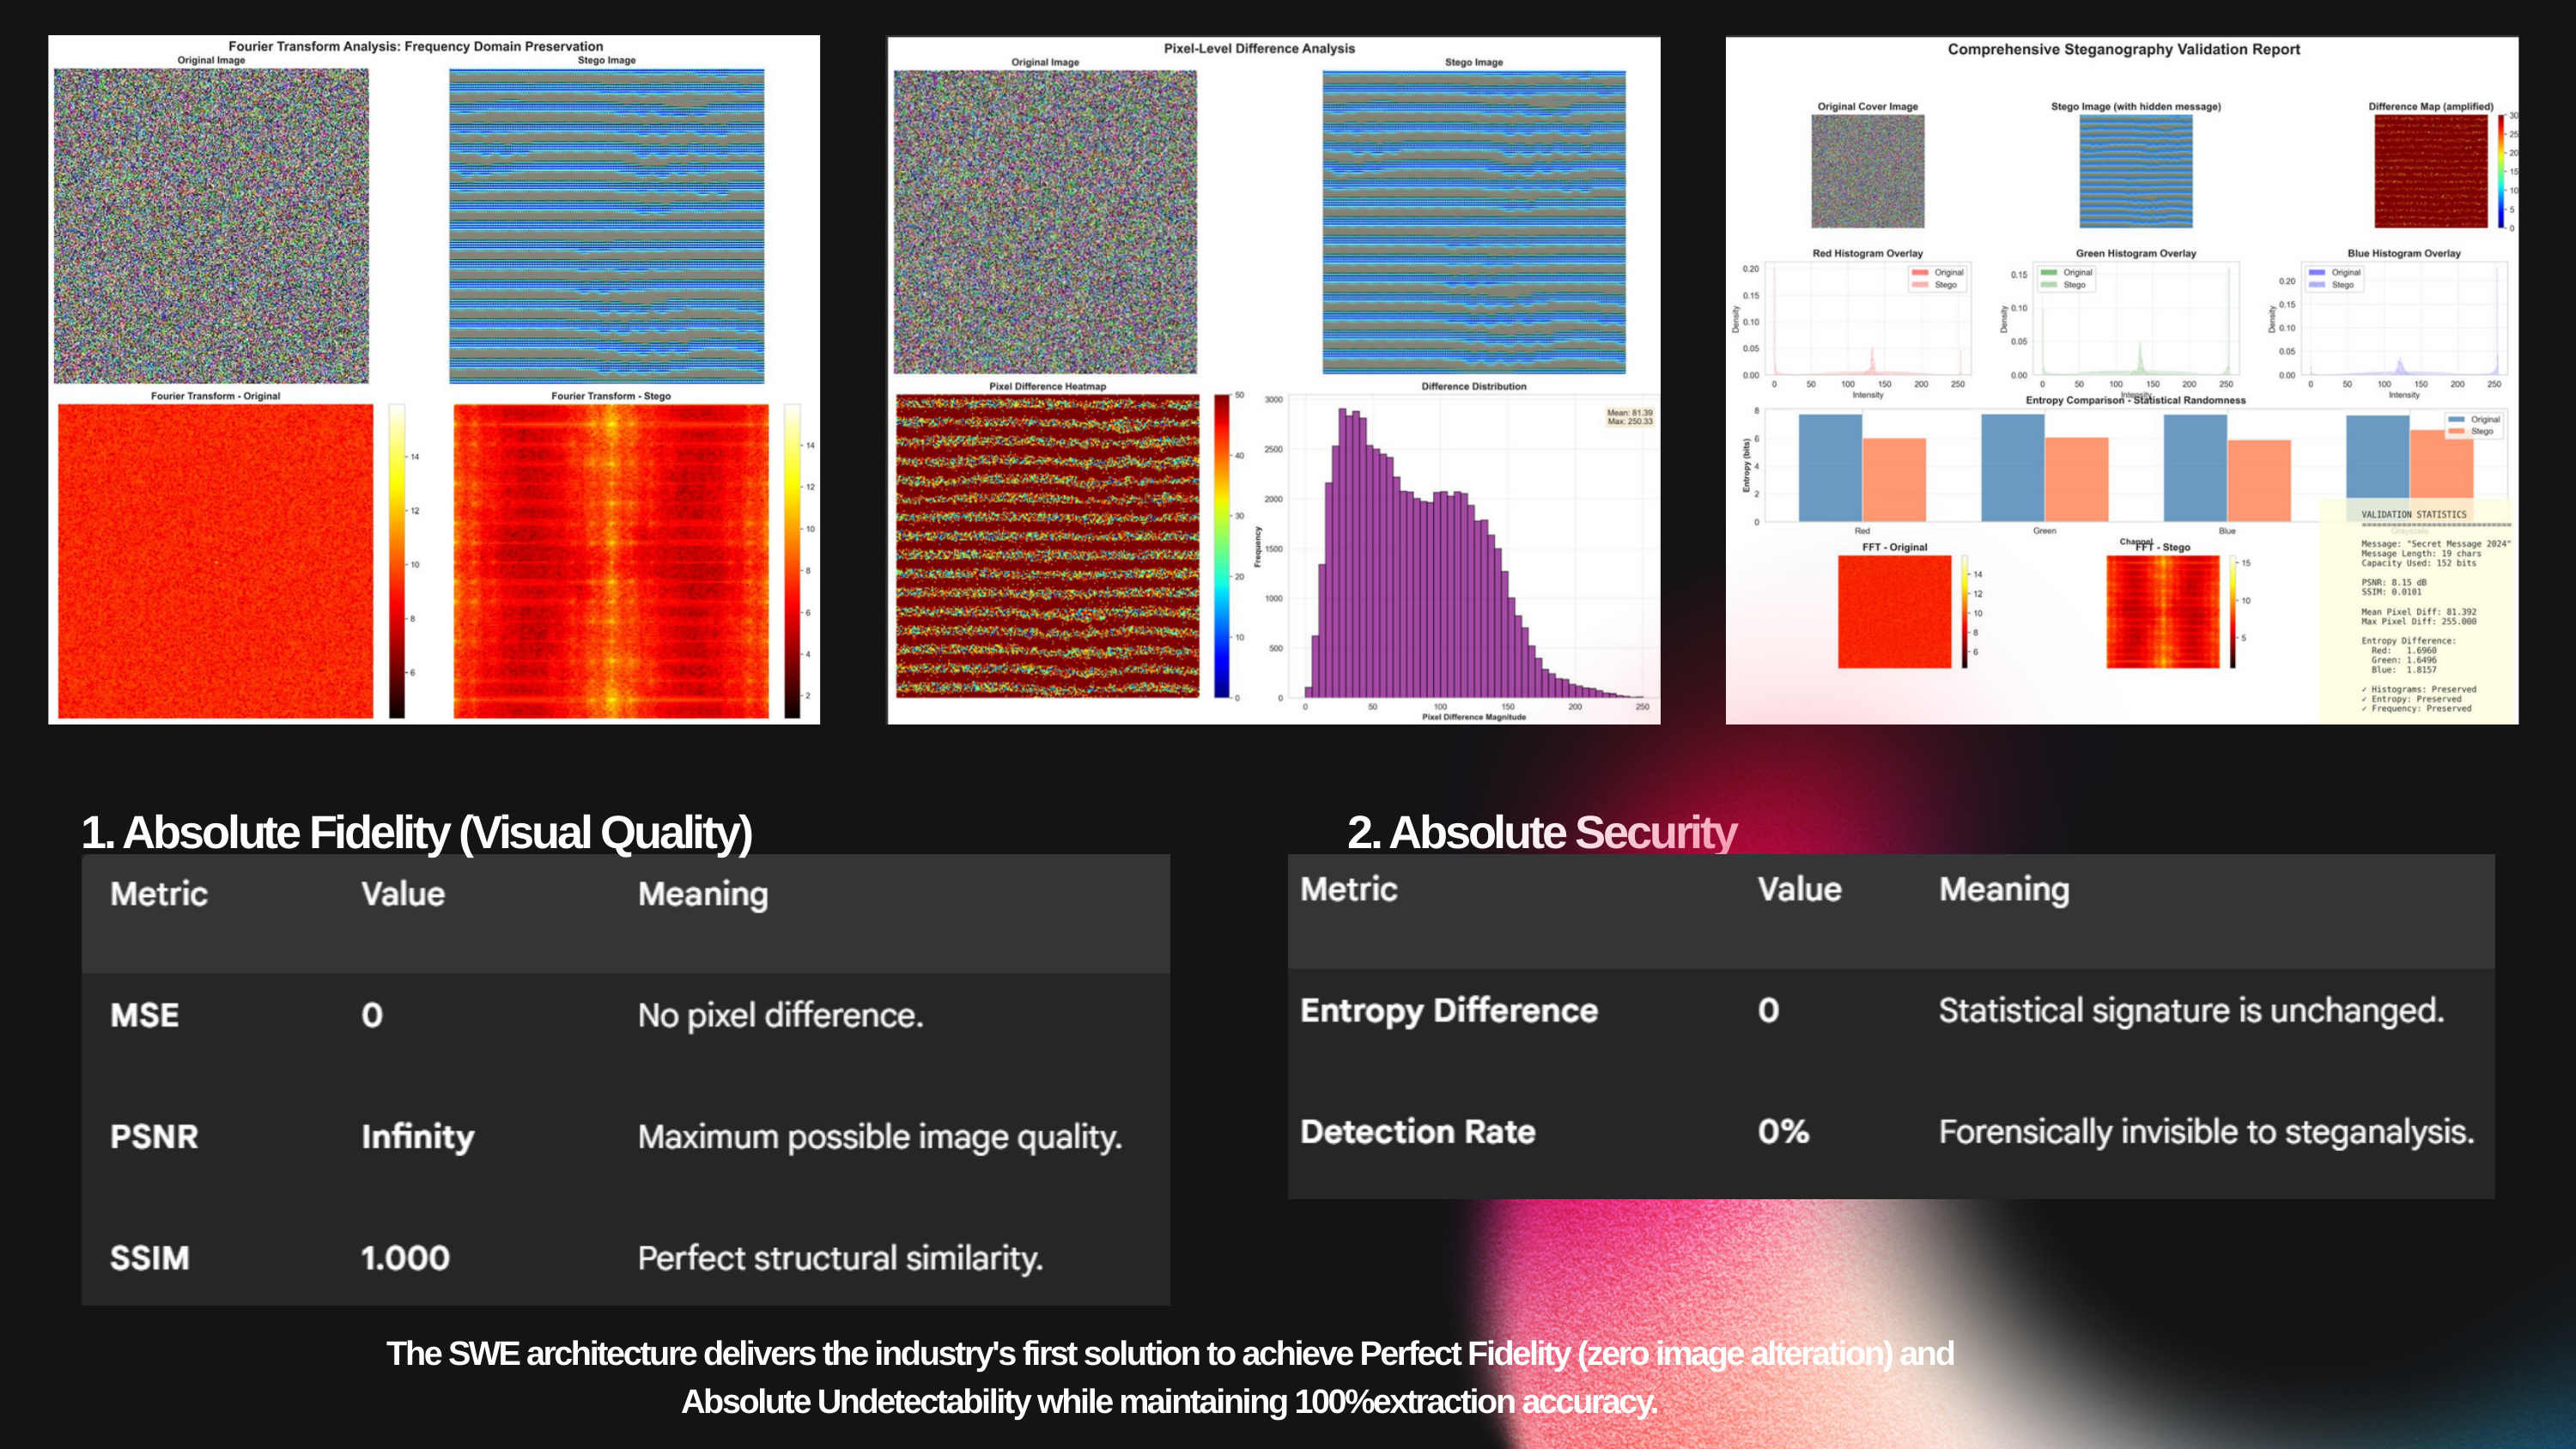

1. Absolute Fidelity (Visual Quality)
2. Absolute Security

The SWE architecture delivers the industry's first solution to achieve Perfect Fidelity (zero image alteration) and Absolute Undetectability while maintaining 100%extraction accuracy.